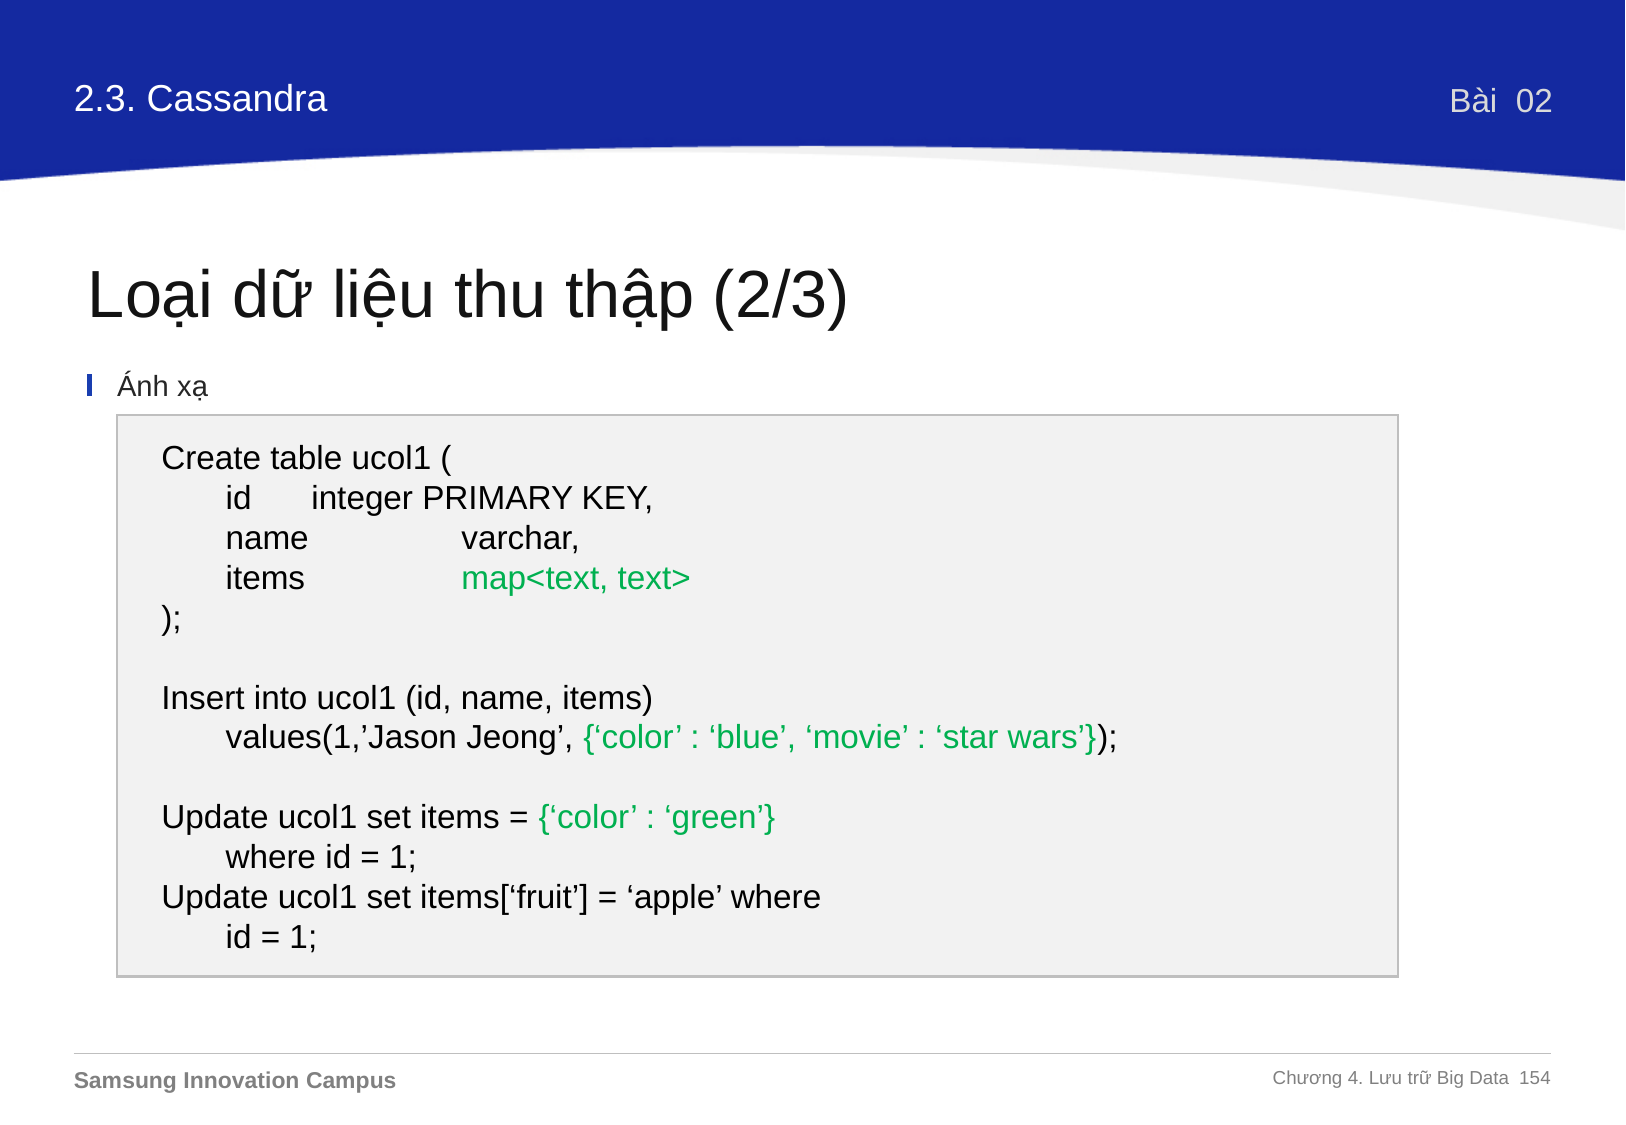

2.3. Cassandra
Bài  02

Loại dữ liệu thu thập (2/3)
Ánh xạ

Create table ucol1 (
	id 	integer PRIMARY KEY,
	name 	varchar,
	items 	map<text, text>
);

Insert into ucol1 (id, name, items)
	values(1,’Jason Jeong’, {‘color’ : ‘blue’, ‘movie’ : ‘star wars’});

Update ucol1 set items = {‘color’ : ‘green’}
	where id = 1;
Update ucol1 set items[‘fruit’] = ‘apple’ where
	id = 1;